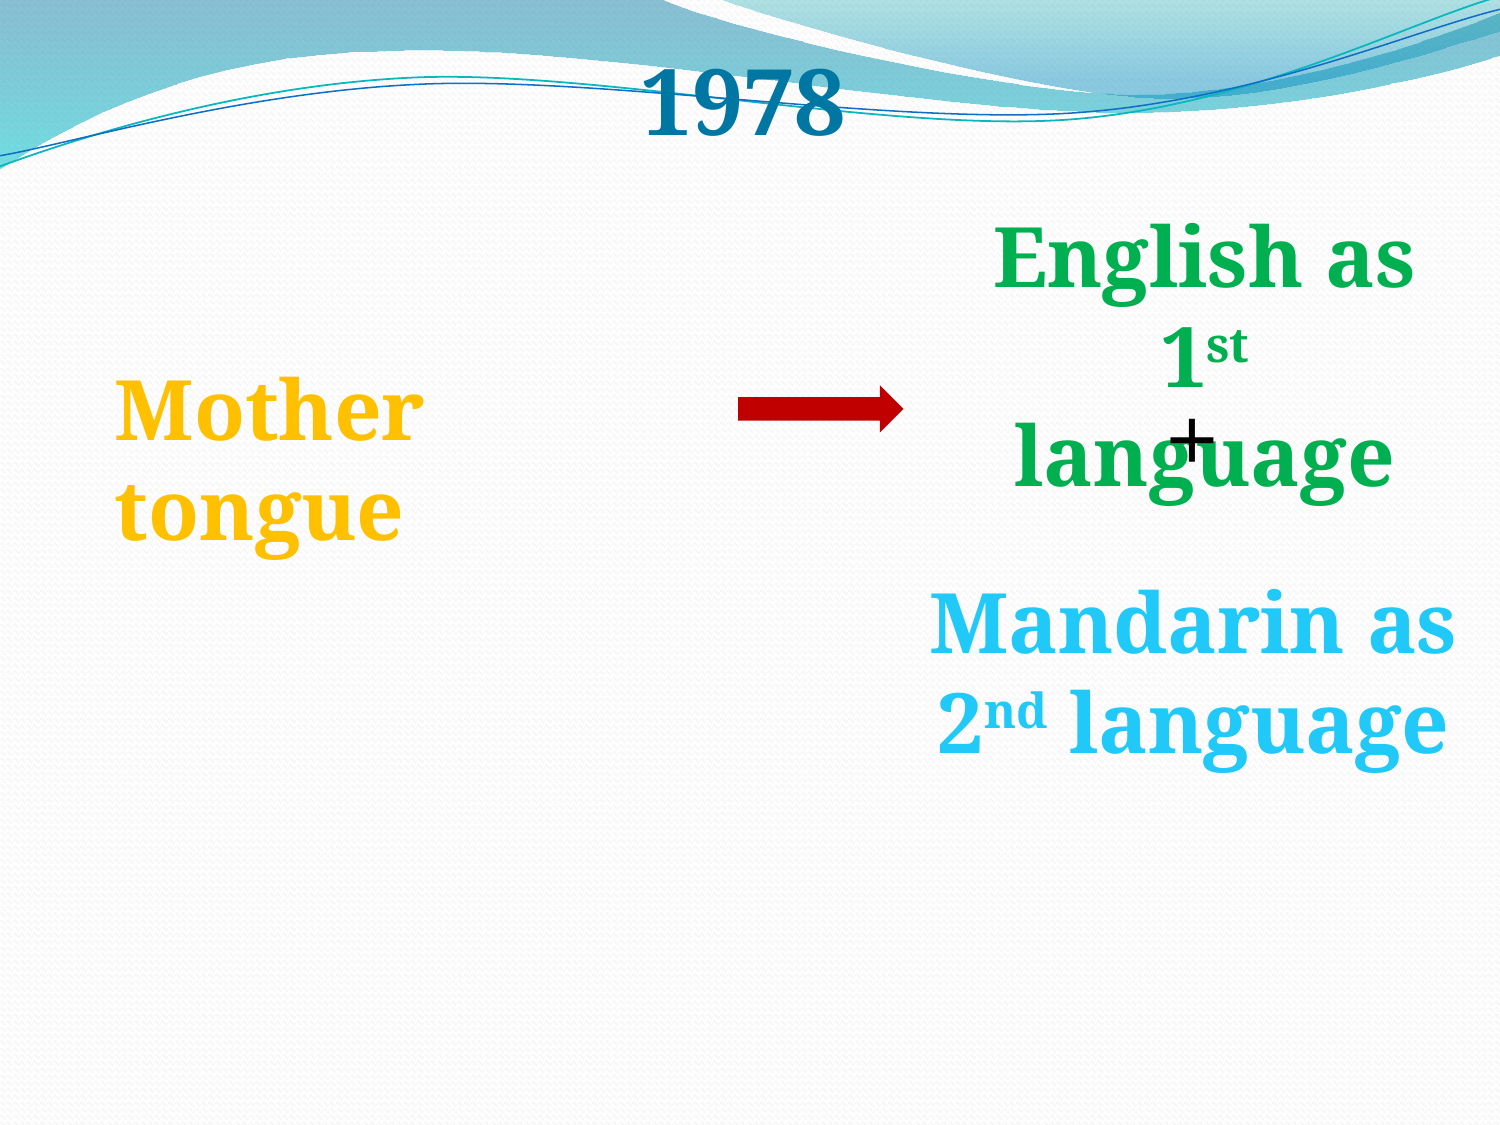

1978
English as 1st language
Mother tongue
+

Mandarin as 2nd language